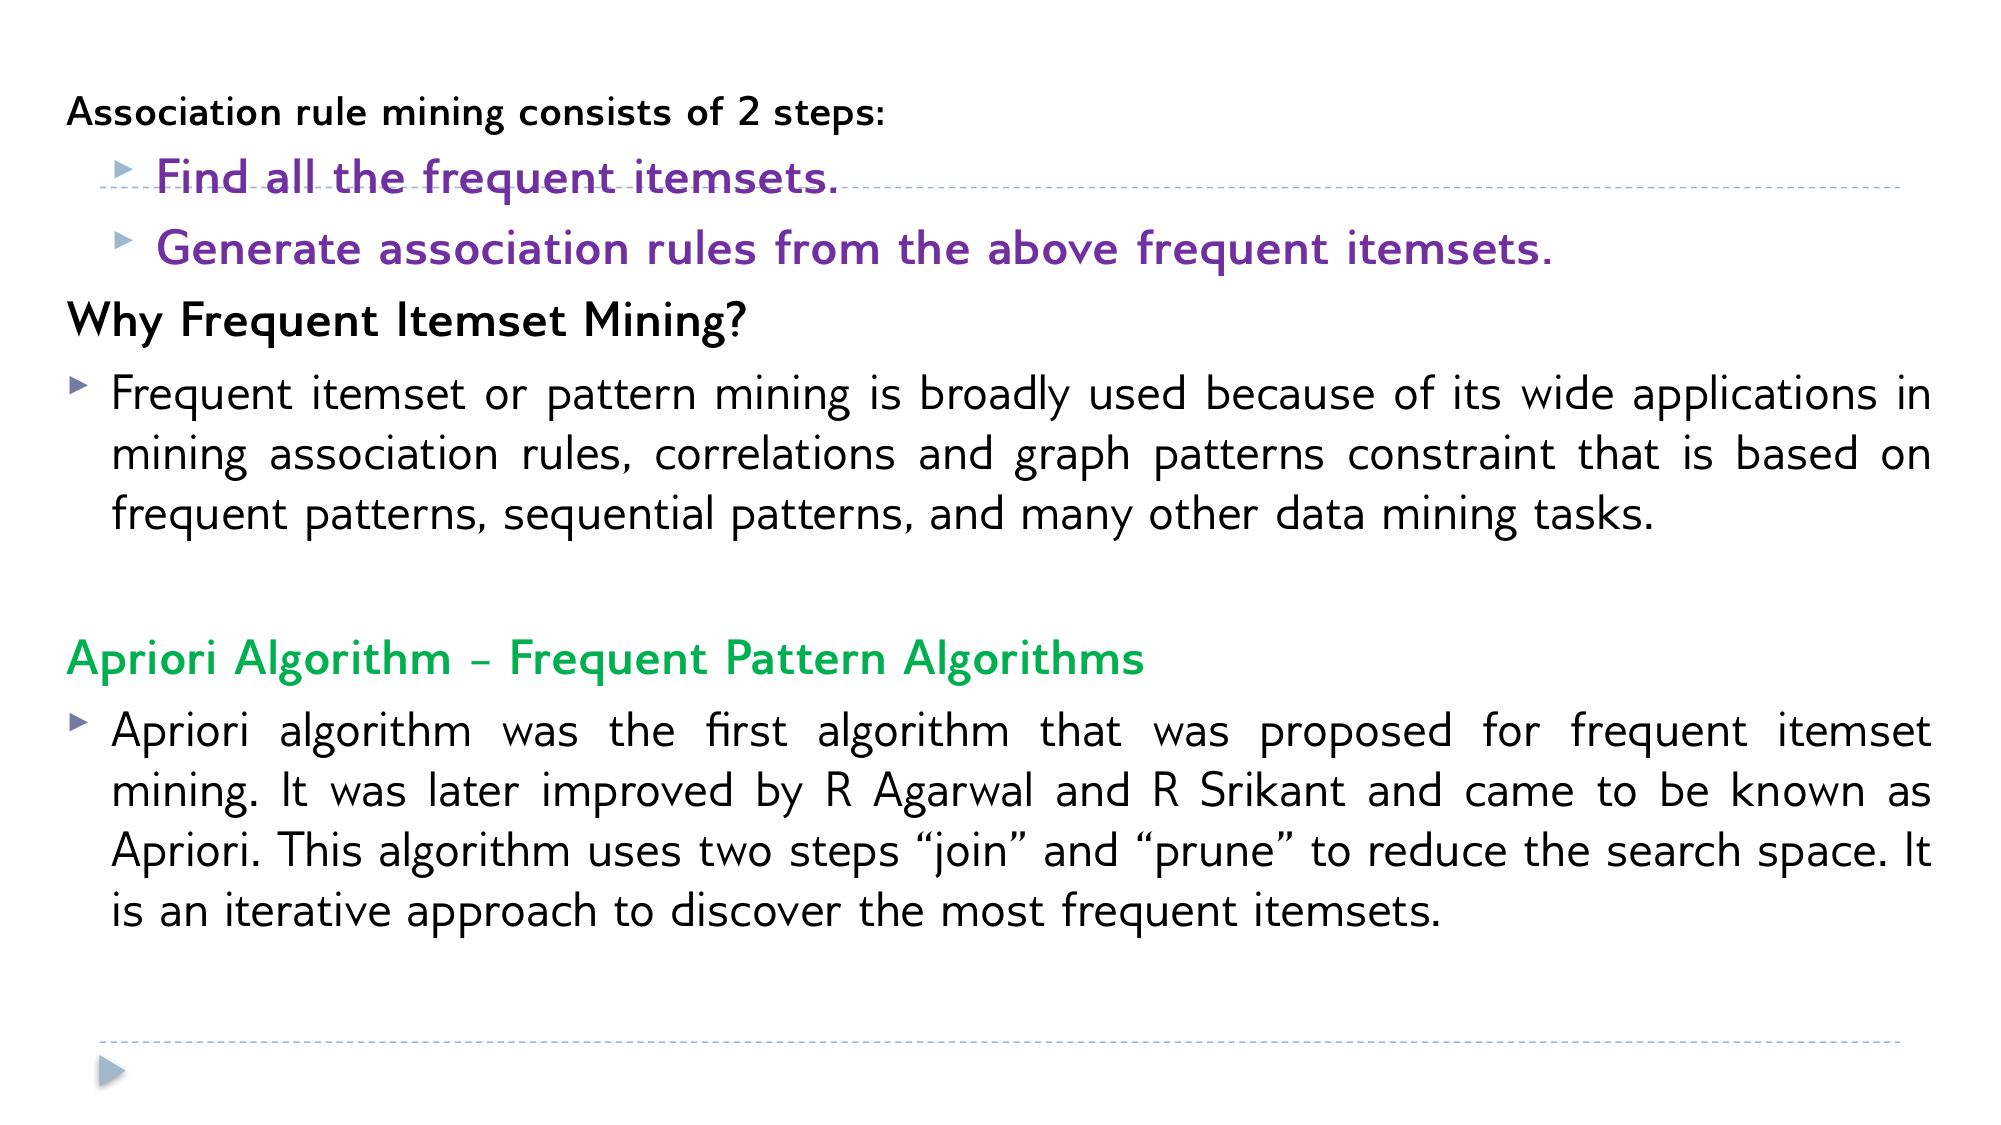

Association rule mining consists of 2 steps:
Find all the frequent itemsets.
Generate association rules from the above frequent itemsets.
Why Frequent Itemset Mining?
Frequent itemset or pattern mining is broadly used because of its wide applications in mining association rules, correlations and graph patterns constraint that is based on frequent patterns, sequential patterns, and many other data mining tasks.

Apriori Algorithm – Frequent Pattern Algorithms
Apriori algorithm was the first algorithm that was proposed for frequent itemset mining. It was later improved by R Agarwal and R Srikant and came to be known as Apriori. This algorithm uses two steps “join” and “prune” to reduce the search space. It is an iterative approach to discover the most frequent itemsets.